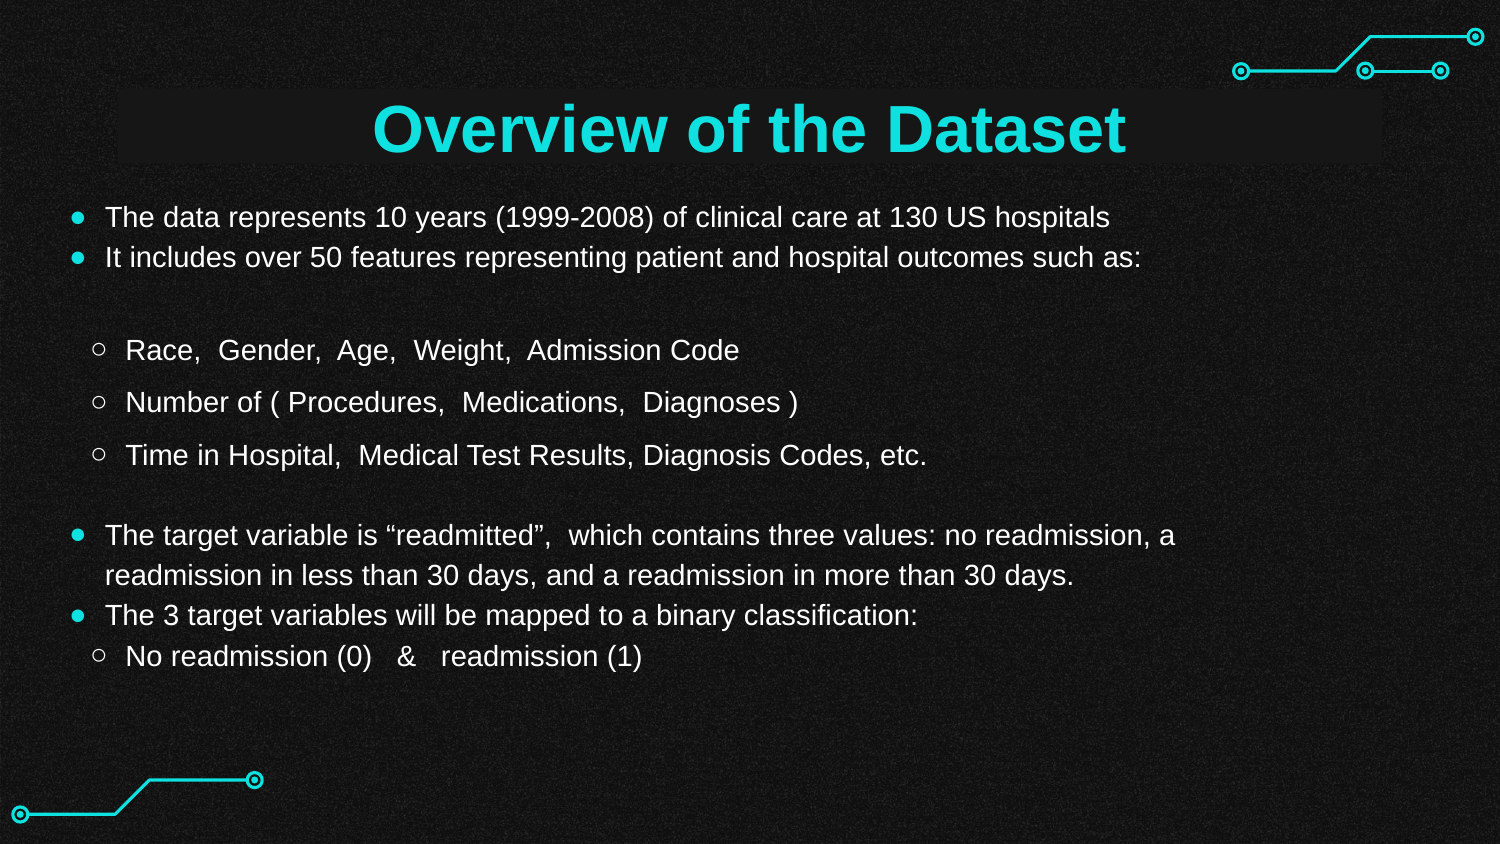

# Overview of the Dataset
The data represents 10 years (1999-2008) of clinical care at 130 US hospitals
It includes over 50 features representing patient and hospital outcomes such as:

Race,  Gender,  Age,  Weight,  Admission Code
Number of ( Procedures,  Medications,  Diagnoses )
Time in Hospital,  Medical Test Results, Diagnosis Codes, etc.

The target variable is “readmitted”,  which contains three values: no readmission, a readmission in less than 30 days, and a readmission in more than 30 days.
The 3 target variables will be mapped to a binary classification:
No readmission (0)   &   readmission (1)